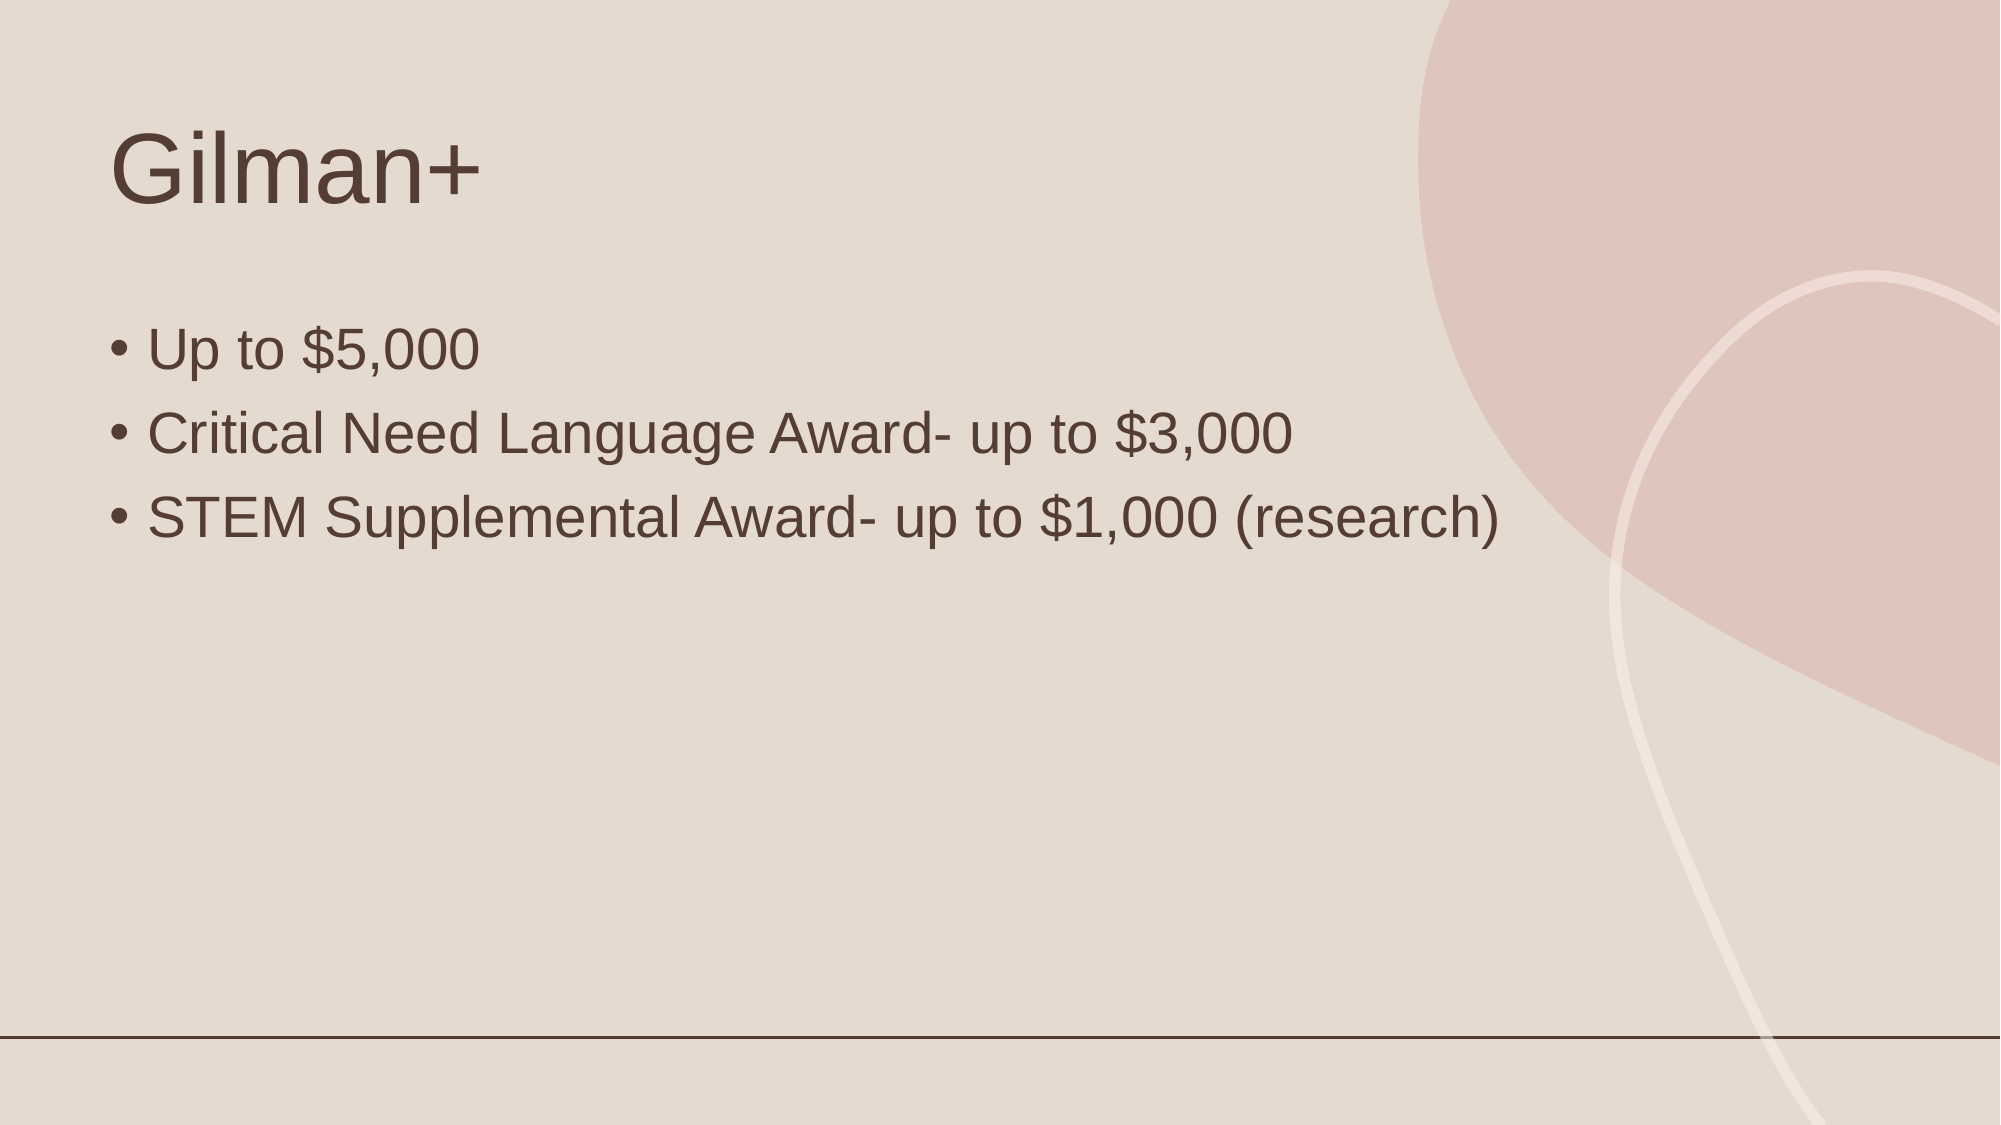

# Gilman+
Up to $5,000
Critical Need Language Award- up to $3,000
STEM Supplemental Award- up to $1,000 (research)